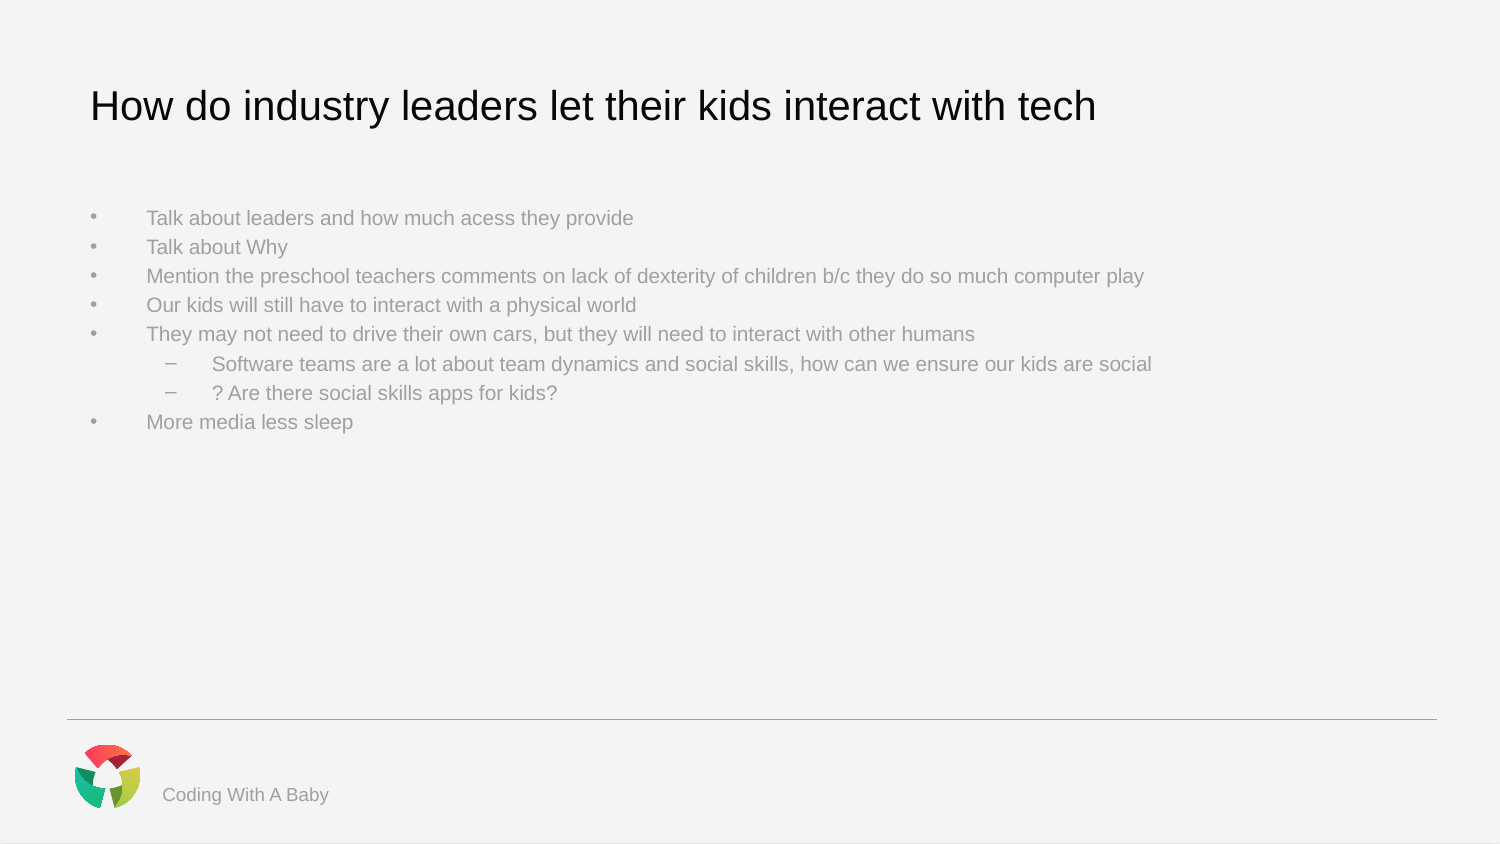

# How do industry leaders let their kids interact with tech
Talk about leaders and how much acess they provide
Talk about Why
Mention the preschool teachers comments on lack of dexterity of children b/c they do so much computer play
Our kids will still have to interact with a physical world
They may not need to drive their own cars, but they will need to interact with other humans
Software teams are a lot about team dynamics and social skills, how can we ensure our kids are social
? Are there social skills apps for kids?
More media less sleep